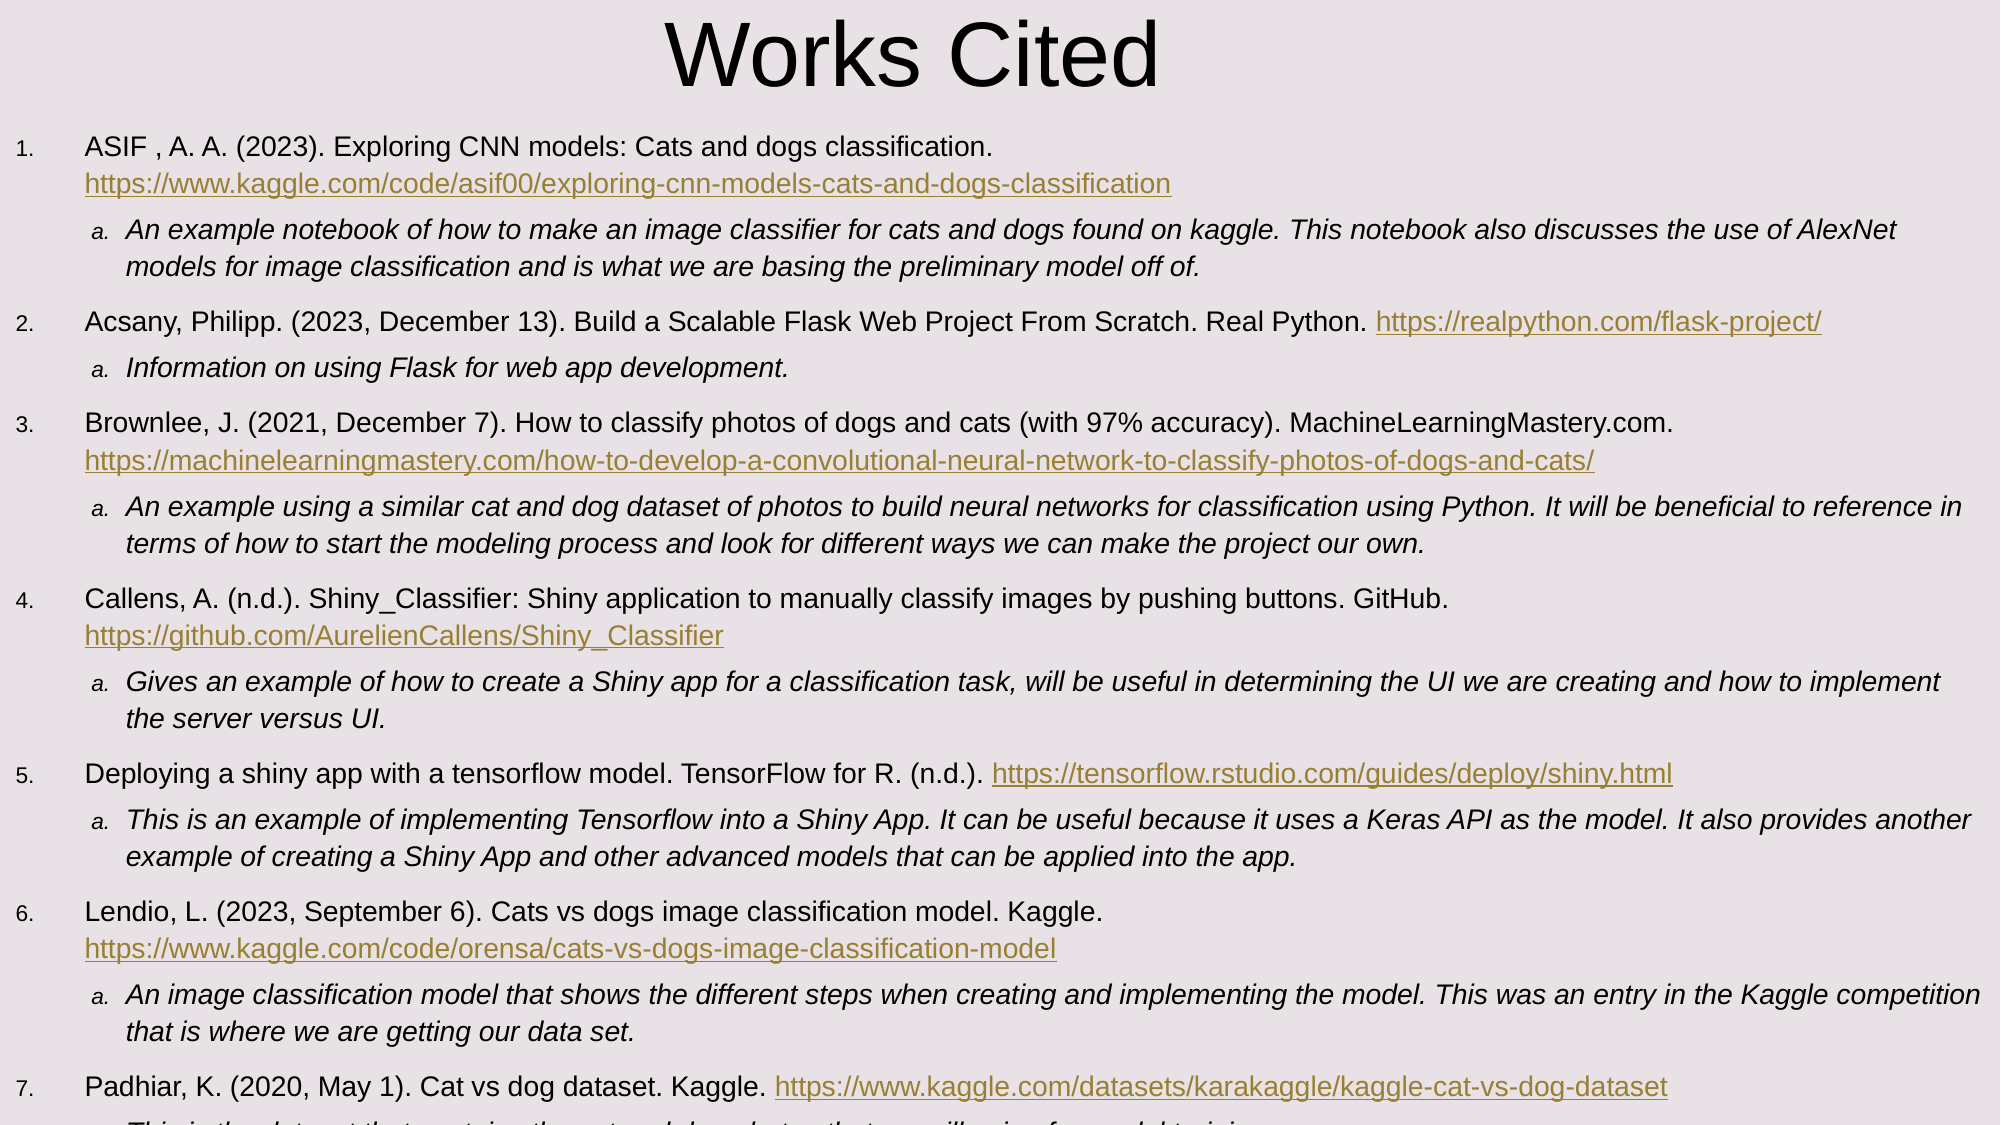

# Works Cited
ASIF , A. A. (2023). Exploring CNN models: Cats and dogs classification. https://www.kaggle.com/code/asif00/exploring-cnn-models-cats-and-dogs-classification
An example notebook of how to make an image classifier for cats and dogs found on kaggle. This notebook also discusses the use of AlexNet models for image classification and is what we are basing the preliminary model off of.
Acsany, Philipp. (2023, December 13). Build a Scalable Flask Web Project From Scratch. Real Python. https://realpython.com/flask-project/
Information on using Flask for web app development.
Brownlee, J. (2021, December 7). How to classify photos of dogs and cats (with 97% accuracy). MachineLearningMastery.com. https://machinelearningmastery.com/how-to-develop-a-convolutional-neural-network-to-classify-photos-of-dogs-and-cats/
An example using a similar cat and dog dataset of photos to build neural networks for classification using Python. It will be beneficial to reference in terms of how to start the modeling process and look for different ways we can make the project our own.
Callens, A. (n.d.). Shiny_Classifier: Shiny application to manually classify images by pushing buttons. GitHub. https://github.com/AurelienCallens/Shiny_Classifier
Gives an example of how to create a Shiny app for a classification task, will be useful in determining the UI we are creating and how to implement the server versus UI.
Deploying a shiny app with a tensorflow model. TensorFlow for R. (n.d.). https://tensorflow.rstudio.com/guides/deploy/shiny.html
This is an example of implementing Tensorflow into a Shiny App. It can be useful because it uses a Keras API as the model. It also provides another example of creating a Shiny App and other advanced models that can be applied into the app.
Lendio, L. (2023, September 6). Cats vs dogs image classification model. Kaggle. https://www.kaggle.com/code/orensa/cats-vs-dogs-image-classification-model
An image classification model that shows the different steps when creating and implementing the model. This was an entry in the Kaggle competition that is where we are getting our data set.
Padhiar, K. (2020, May 1). Cat vs dog dataset. Kaggle. https://www.kaggle.com/datasets/karakaggle/kaggle-cat-vs-dog-dataset
This is the dataset that contains the cat and dog photos that we will using for model training.